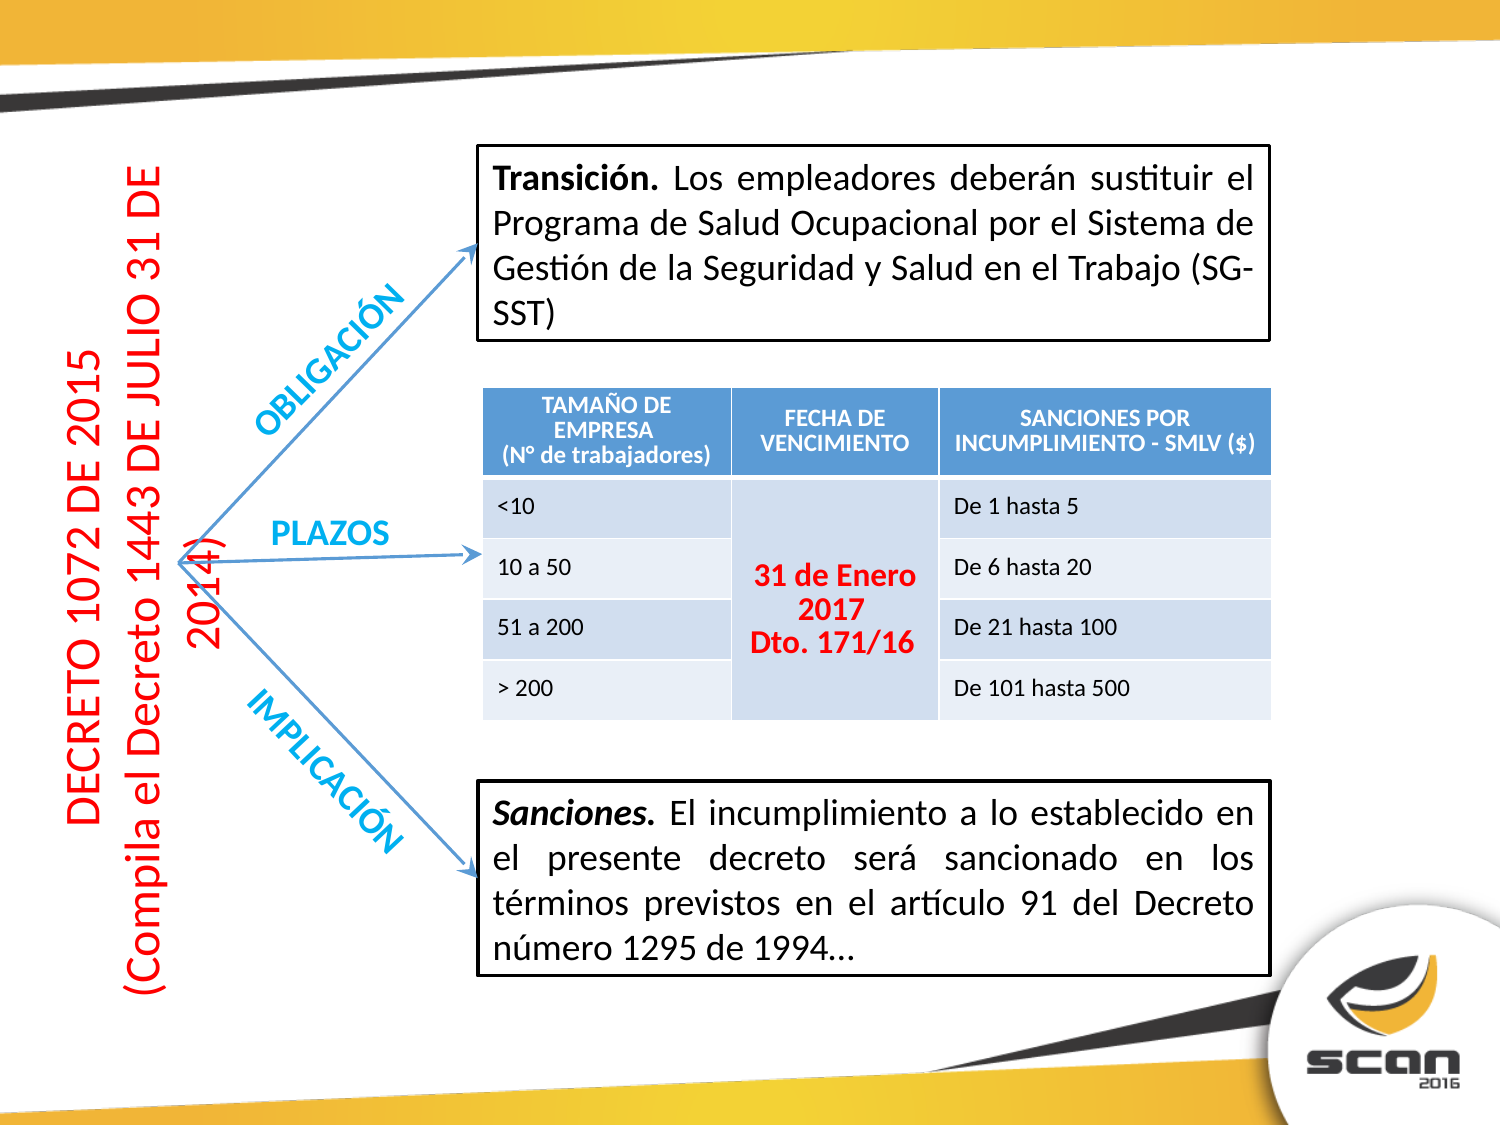

Transición. Los empleadores deberán sustituir el Programa de Salud Ocupacional por el Sistema de Gestión de la Seguridad y Salud en el Trabajo (SG-SST)
OBLIGACIÓN
| TAMAÑO DE EMPRESA (N° de trabajadores) | FECHA DE VENCIMIENTO | SANCIONES POR INCUMPLIMIENTO - SMLV ($) |
| --- | --- | --- |
| <10 | 31 de Enero 2017 Dto. 171/16 | De 1 hasta 5 |
| 10 a 50 |  | De 6 hasta 20 |
| 51 a 200 |  | De 21 hasta 100 |
| > 200 |  | De 101 hasta 500 |
PLAZOS
DECRETO 1072 DE 2015
 (Compila el Decreto 1443 DE JULIO 31 DE 2014)
IMPLICACIÓN
Sanciones. El incumplimiento a lo establecido en el presente decreto será sancionado en los términos previstos en el artículo 91 del Decreto número 1295 de 1994…